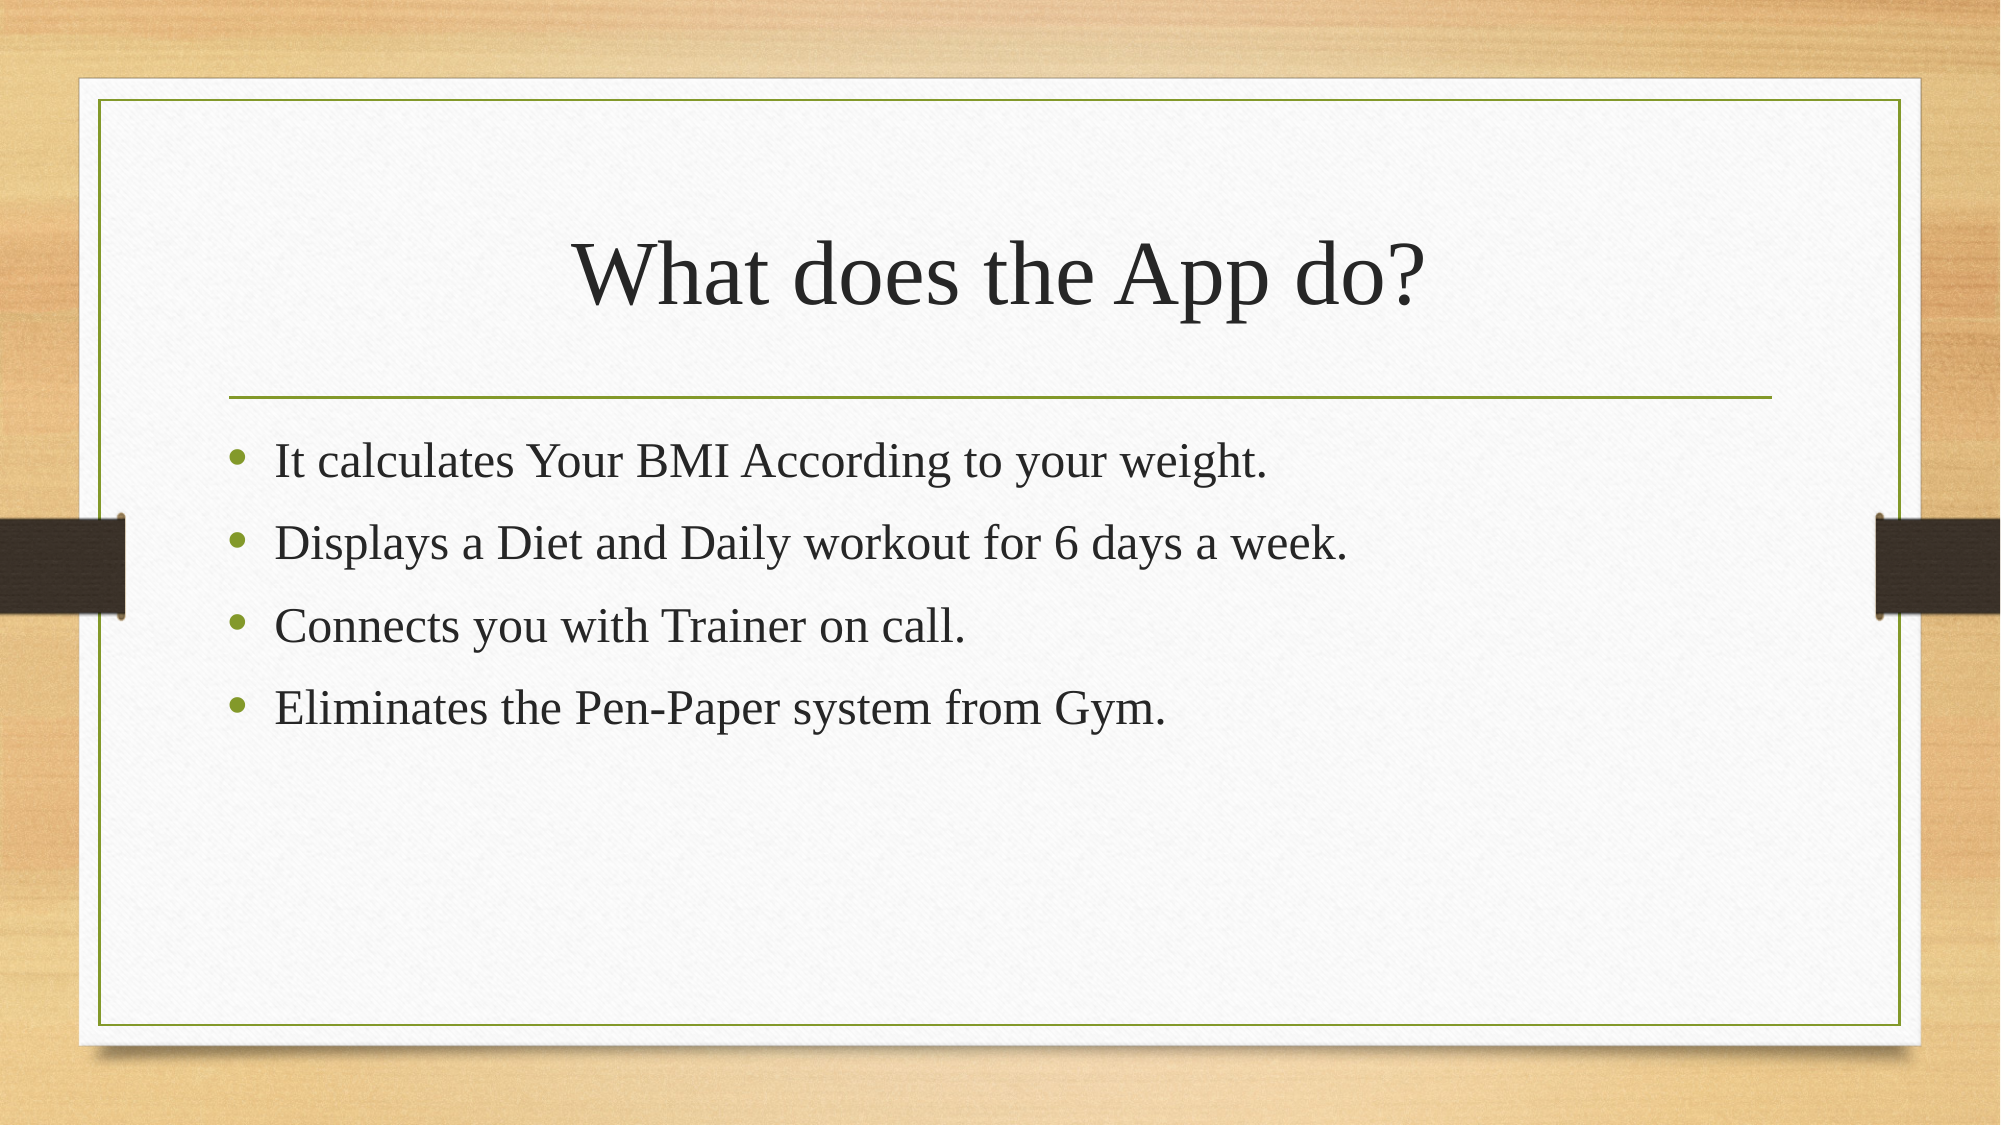

# What does the App do?
It calculates Your BMI According to your weight.
Displays a Diet and Daily workout for 6 days a week.
Connects you with Trainer on call.
Eliminates the Pen-Paper system from Gym.